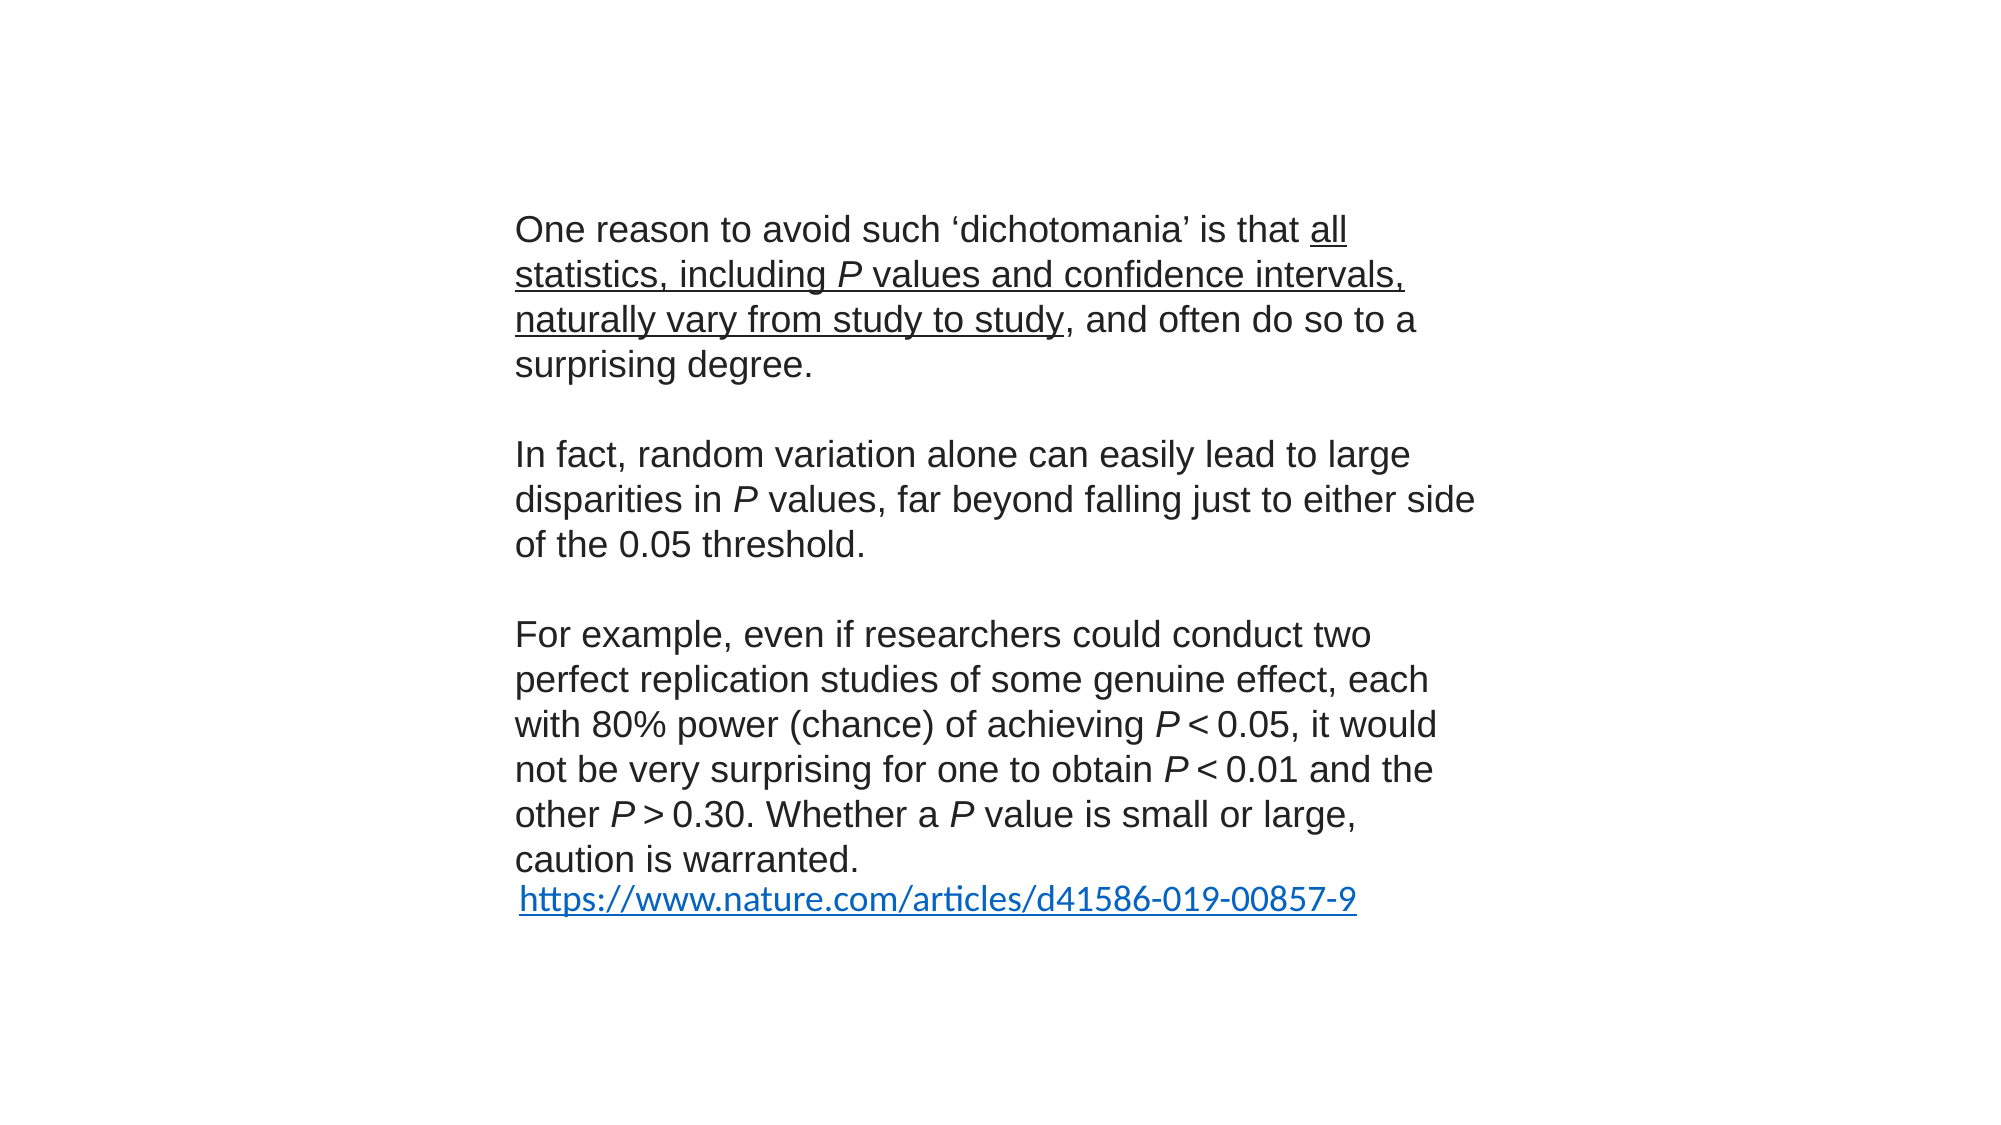

One reason to avoid such ‘dichotomania’ is that all statistics, including P values and confidence intervals, naturally vary from study to study, and often do so to a surprising degree.

In fact, random variation alone can easily lead to large disparities in P values, far beyond falling just to either side of the 0.05 threshold.

For example, even if researchers could conduct two perfect replication studies of some genuine effect, each with 80% power (chance) of achieving P < 0.05, it would not be very surprising for one to obtain P < 0.01 and the other P > 0.30. Whether a P value is small or large, caution is warranted.
https://www.nature.com/articles/d41586-019-00857-9